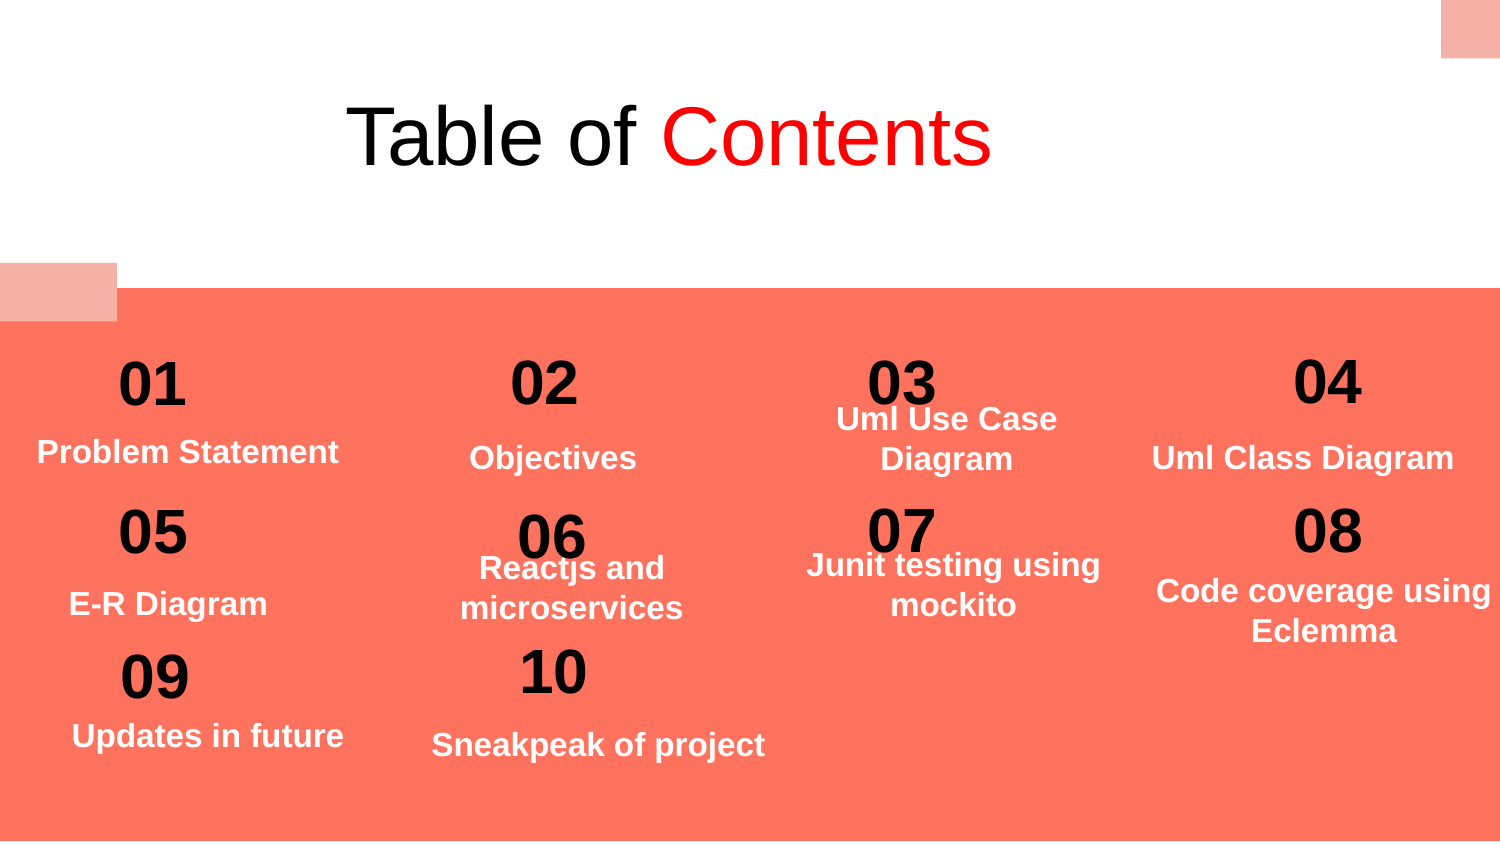

Table of Contents
01
04
02
03
# Problem Statement
Objectives
Uml Class Diagram
Uml Use Case Diagram
08
07
05
06
E-R Diagram
Code coverage using Eclemma
Reactjs and microservices
Junit testing using mockito
10
09
Updates in future
Sneakpeak of project